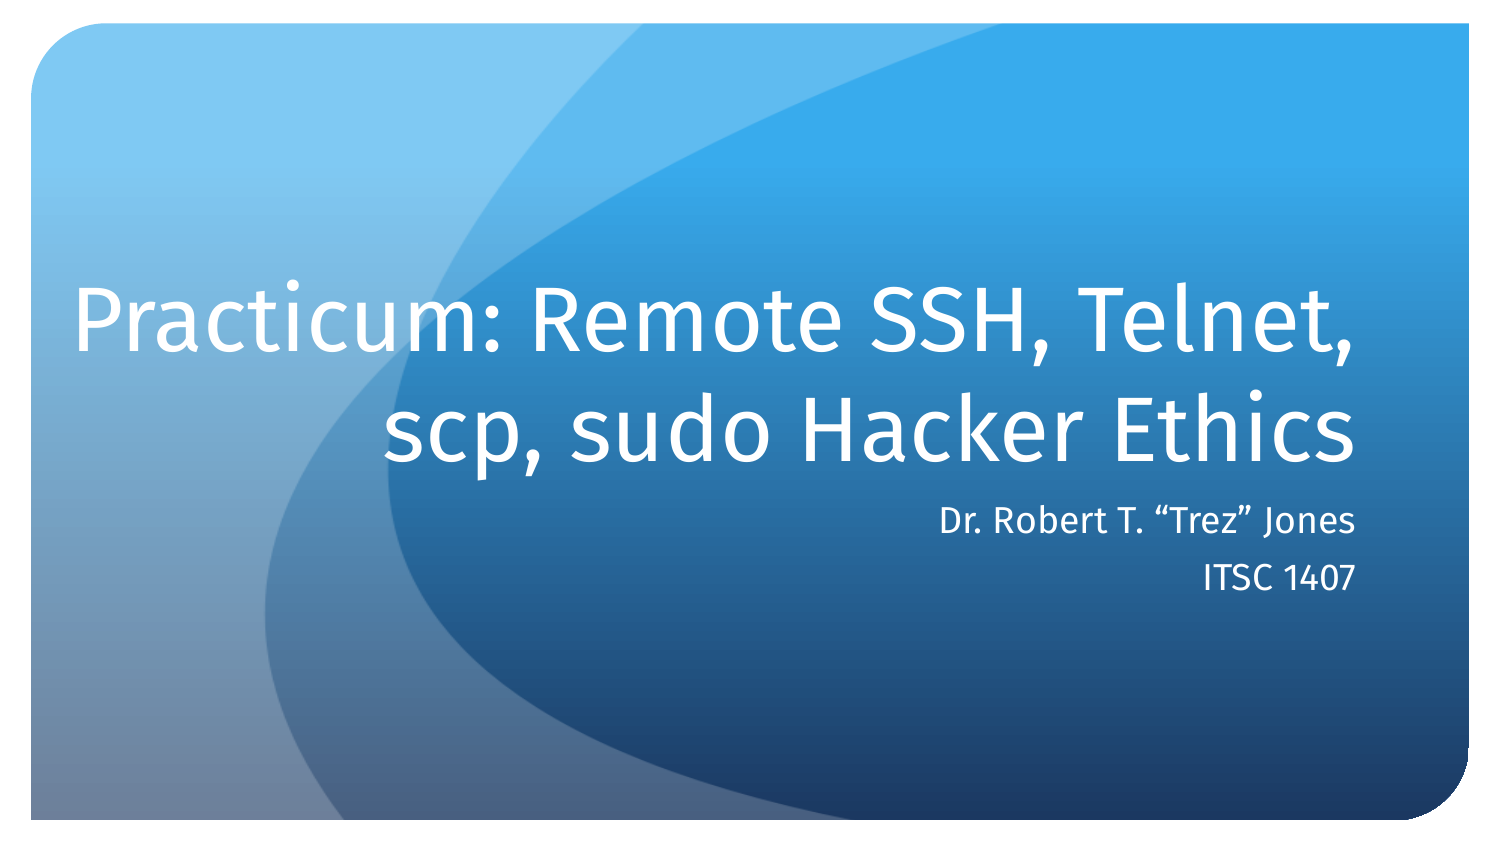

# Practicum: Remote SSH, Telnet, scp, sudo Hacker Ethics
Dr. Robert T. “Trez” Jones
ITSC 1407